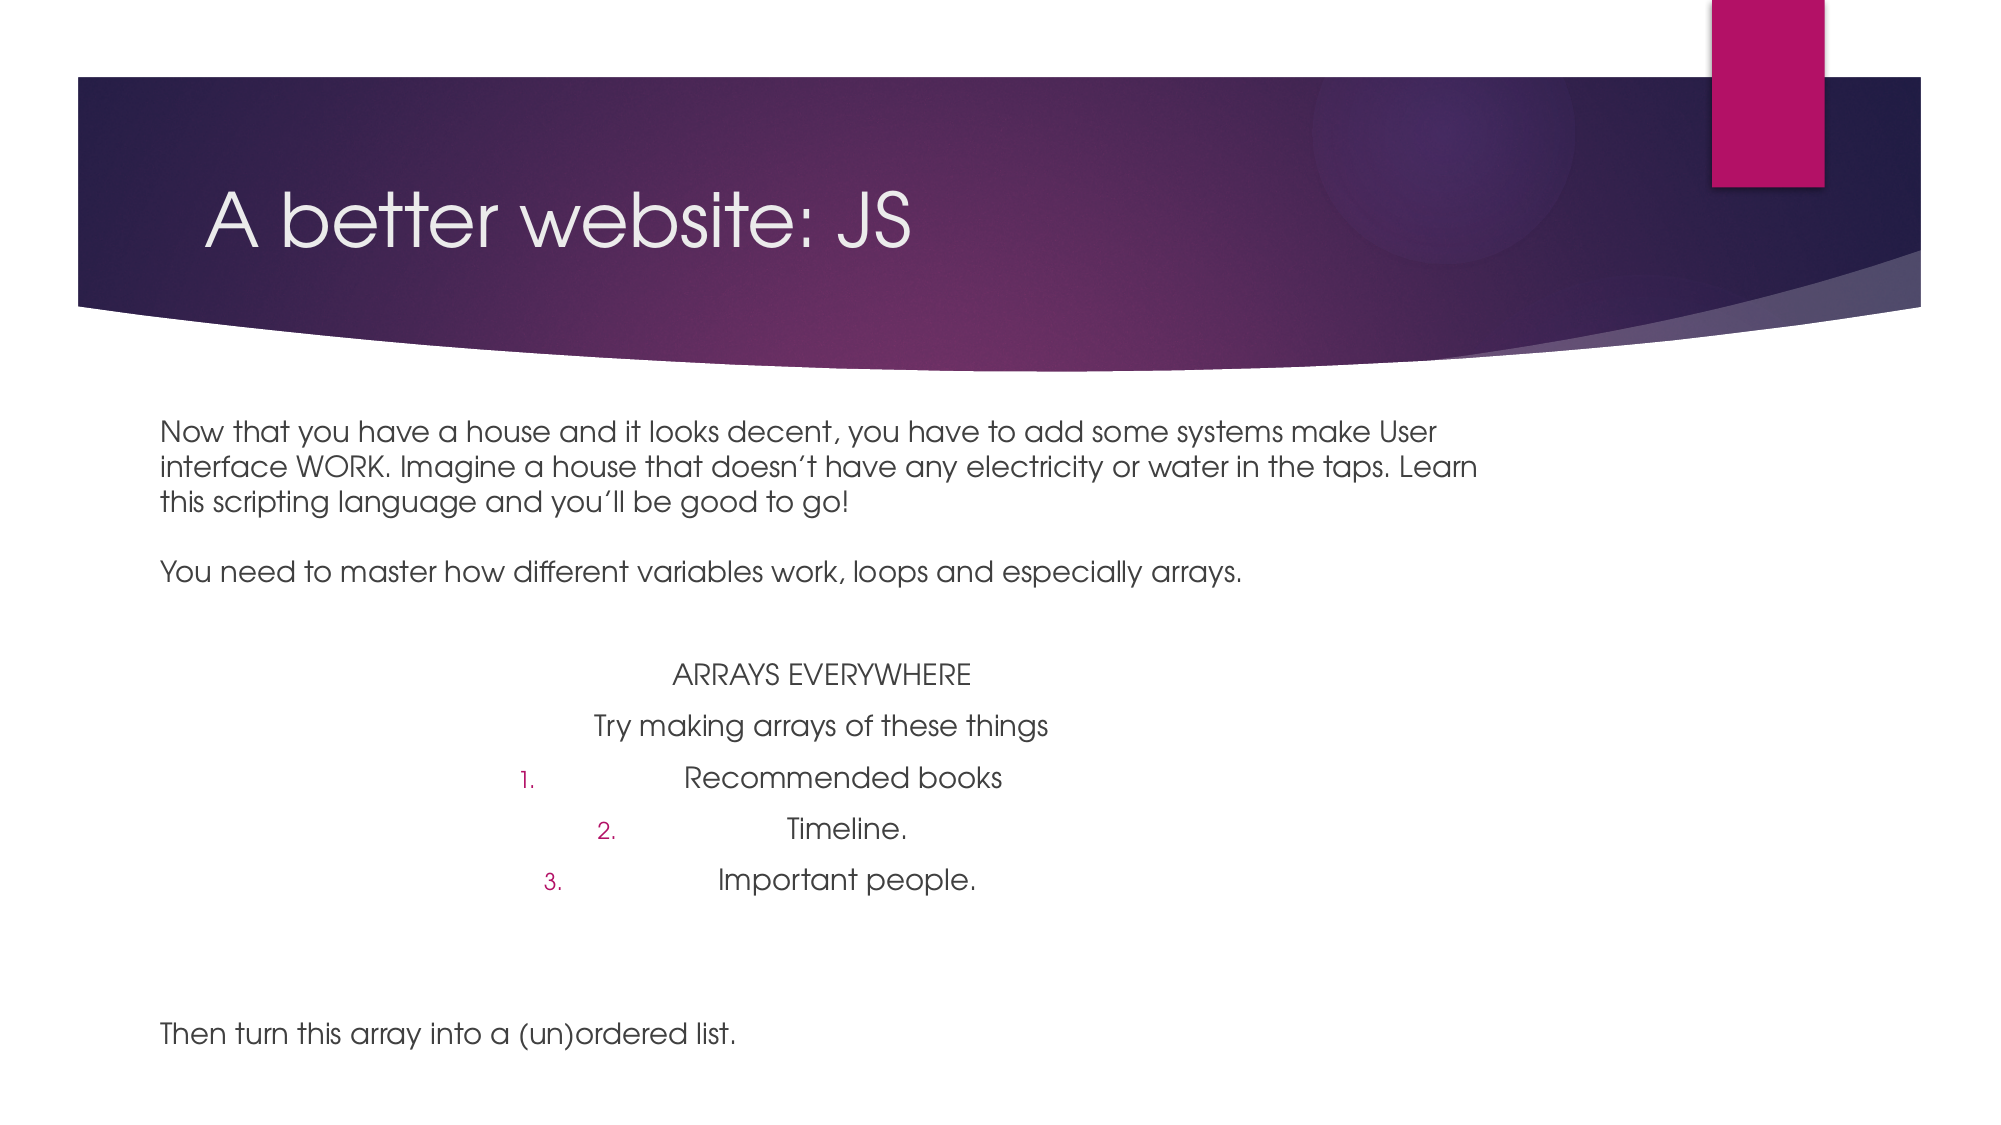

# A better website: JS
Now that you have a house and it looks decent, you have to add some systems make User interface WORK. Imagine a house that doesn’t have any electricity or water in the taps. Learn this scripting language and you’ll be good to go!
You need to master how different variables work, loops and especially arrays.

ARRAYS EVERYWHERE
Try making arrays of these things
Recommended books
Timeline.
Important people.

Then turn this array into a (un)ordered list.